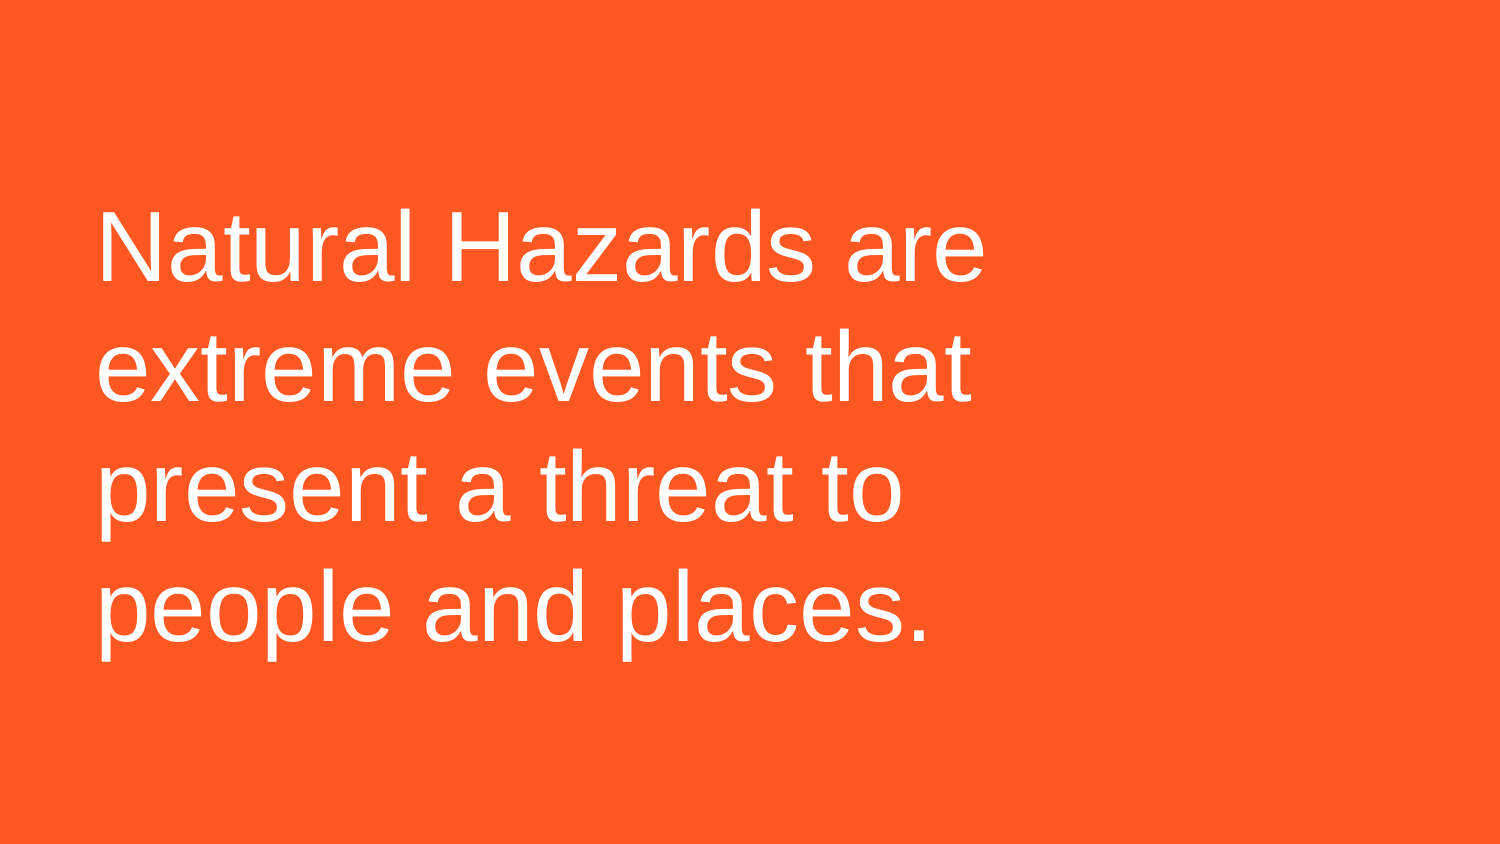

# Natural Hazards are extreme events that present a threat to people and places.